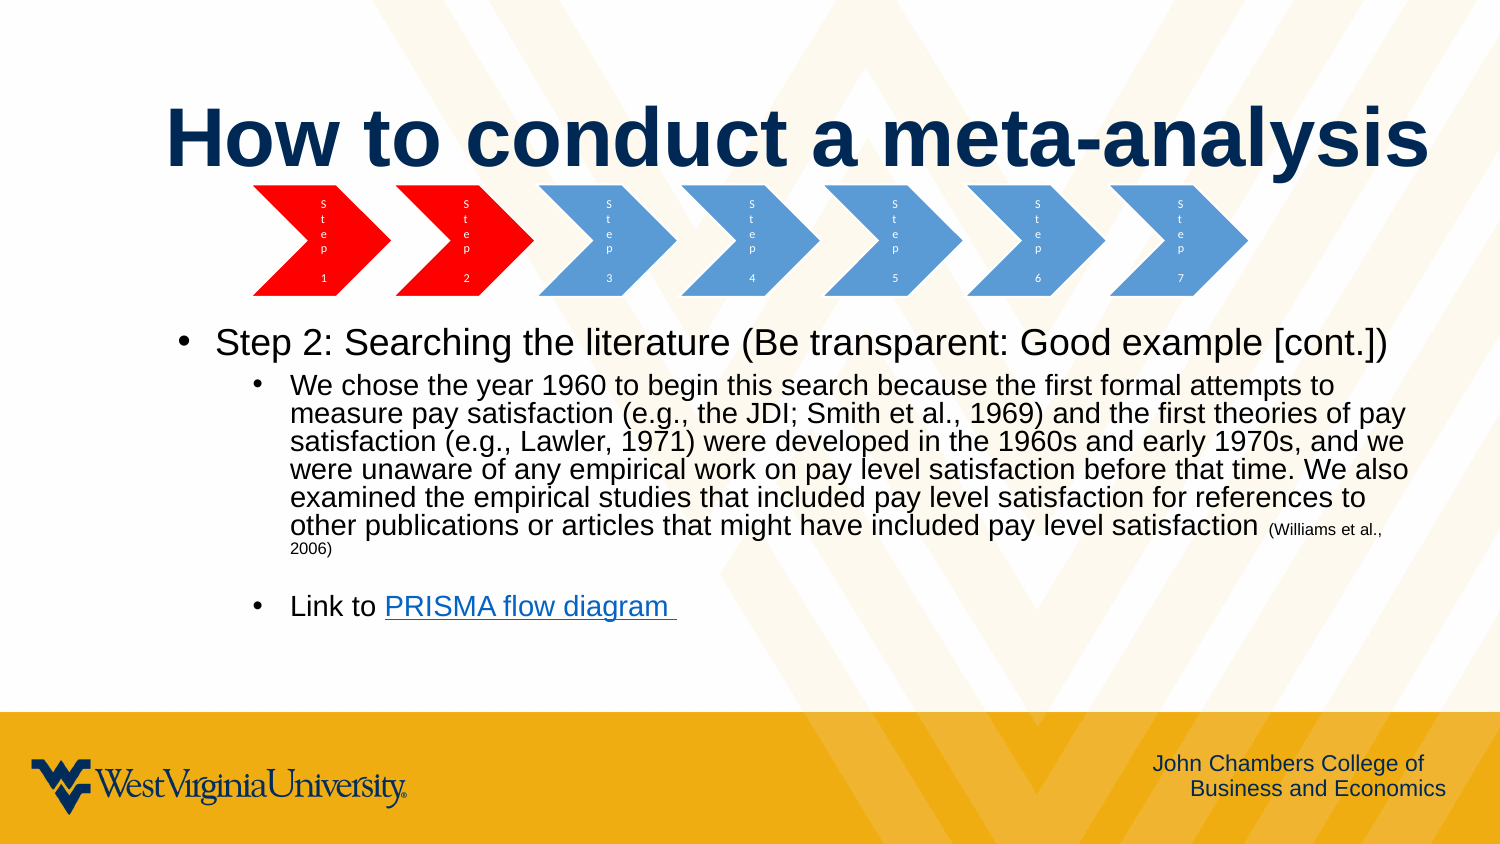

How to conduct a meta-analysis
Step 1
Step 2

Step 2: Searching the literature (Be transparent: Good example [cont.])
We chose the year 1960 to begin this search because the first formal attempts to measure pay satisfaction (e.g., the JDI; Smith et al., 1969) and the first theories of pay satisfaction (e.g., Lawler, 1971) were developed in the 1960s and early 1970s, and we were unaware of any empirical work on pay level satisfaction before that time. We also examined the empirical studies that included pay level satisfaction for references to other publications or articles that might have included pay level satisfaction (Williams et al., 2006)

Link to PRISMA flow diagram
John Chambers College of Business and Economics